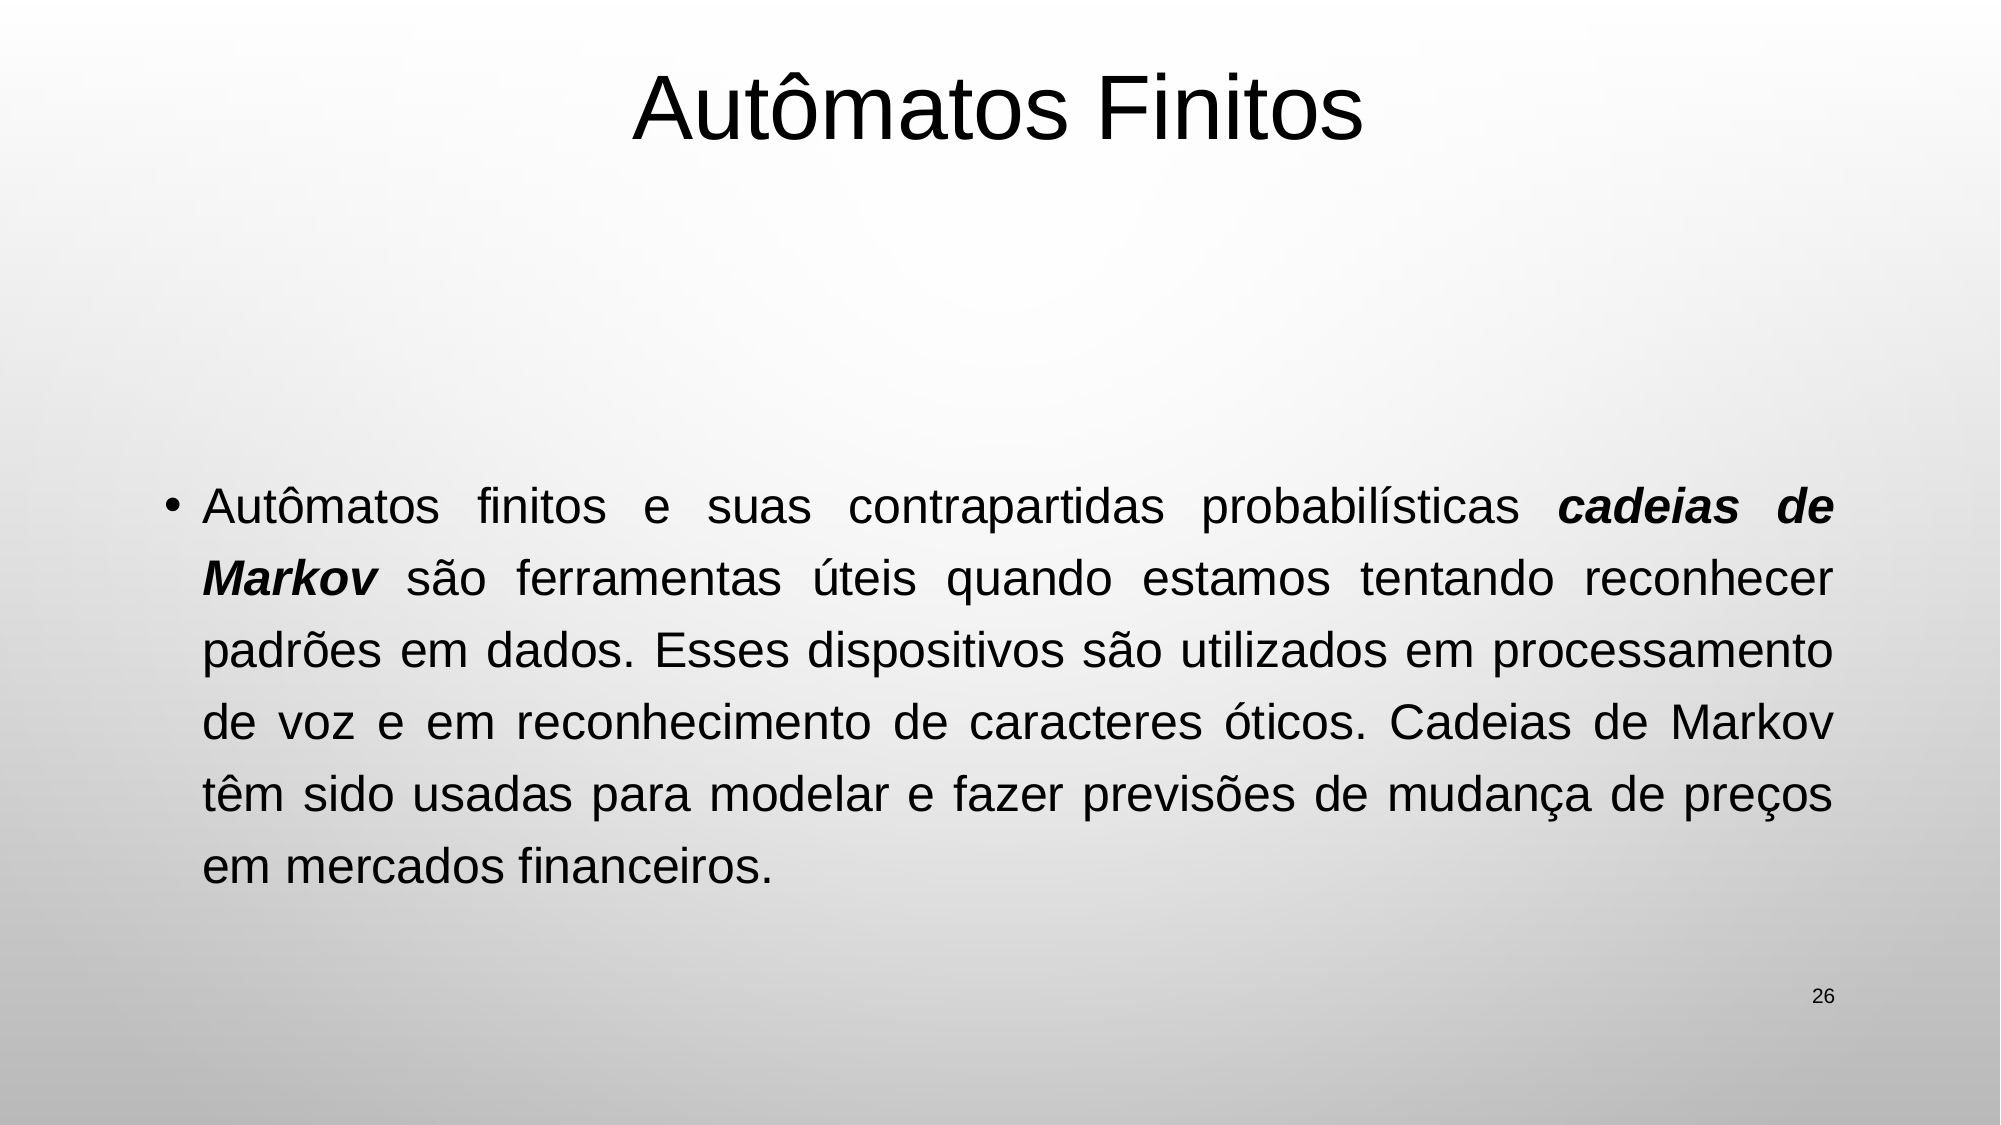

# Autômatos Finitos

Autômatos finitos e suas contrapartidas probabilísticas cadeias de Markov são ferramentas úteis quando estamos tentando reconhecer padrões em dados. Esses dispositivos são utilizados em processamento de voz e em reconhecimento de caracteres óticos. Cadeias de Markov têm sido usadas para modelar e fazer previsões de mudança de preços em mercados financeiros.
26